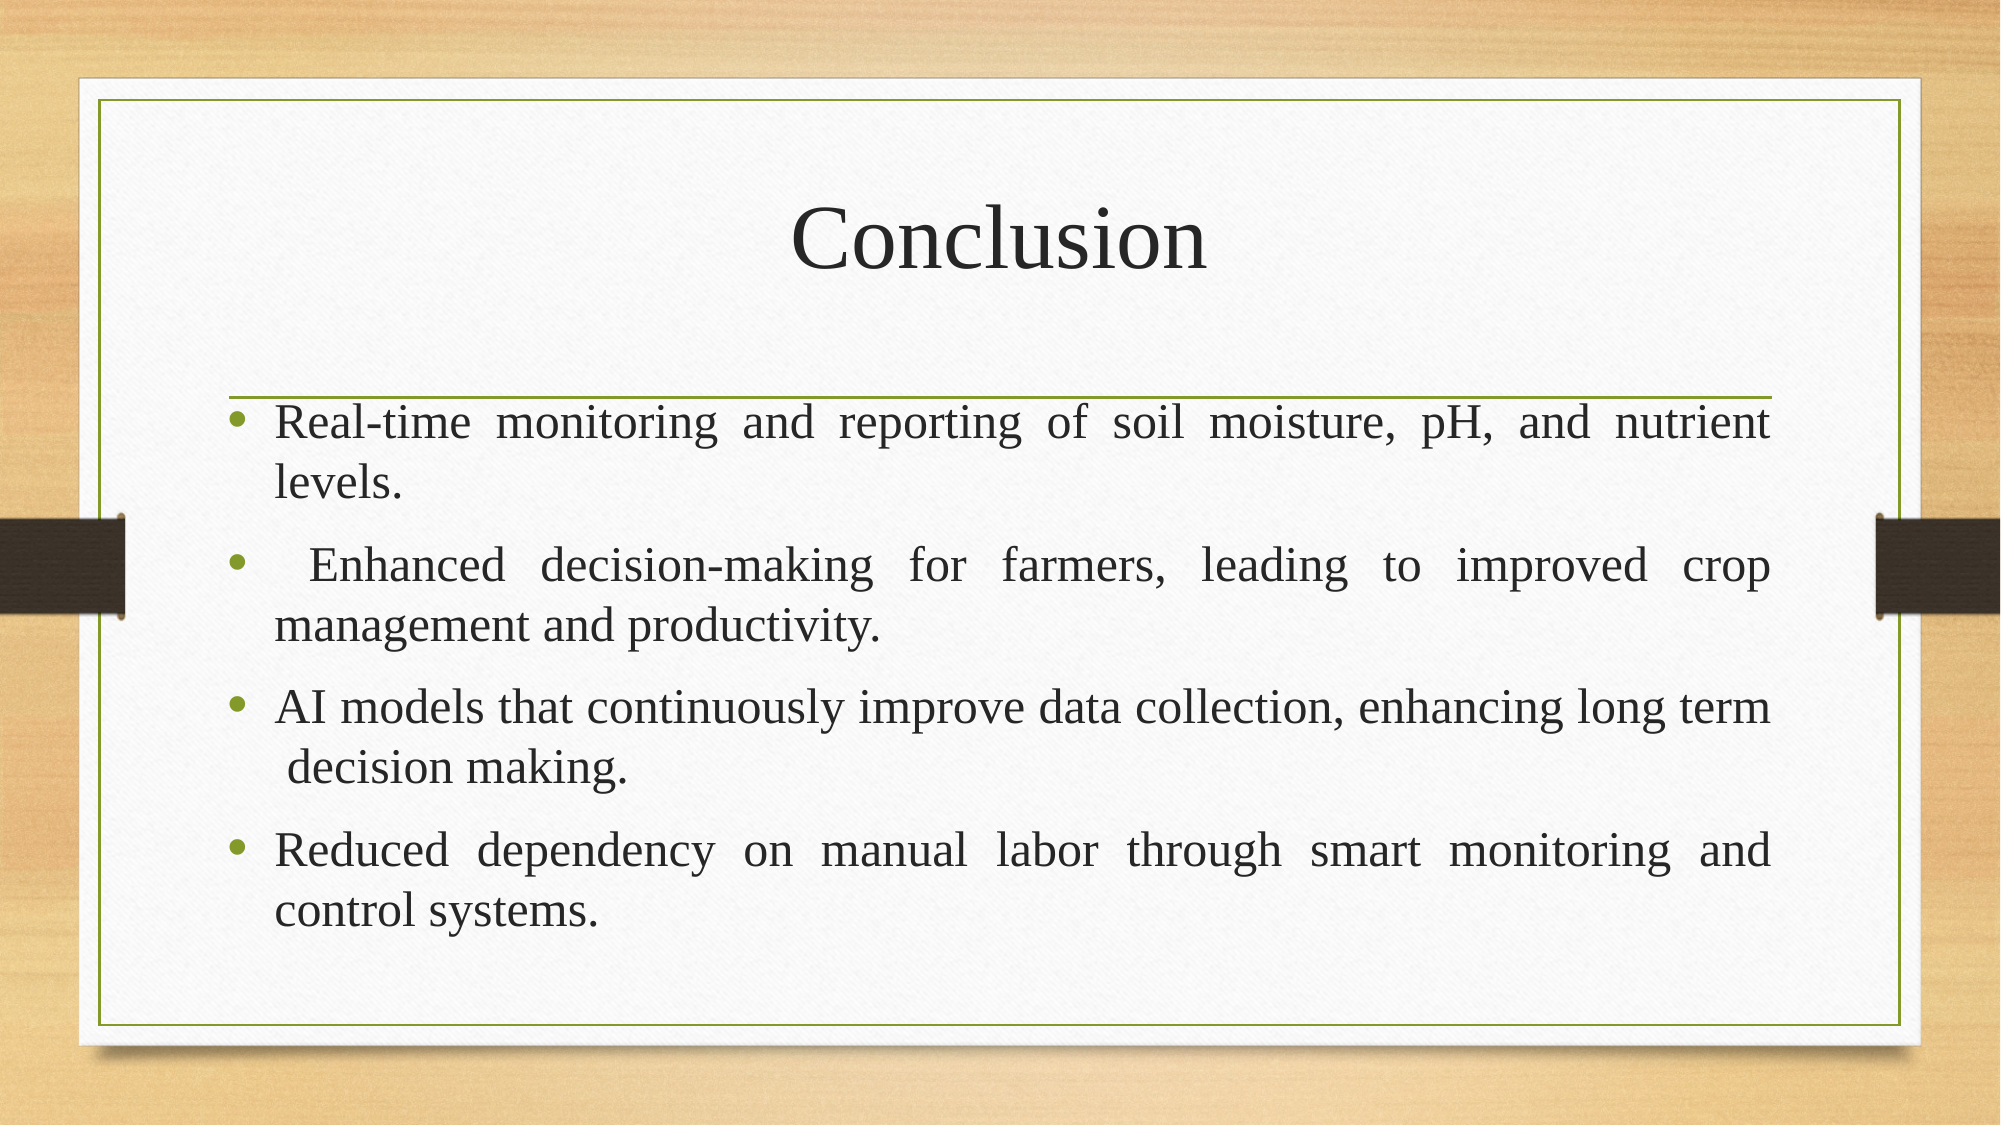

# Conclusion
Real-time monitoring and reporting of soil moisture, pH, and nutrient levels.
 Enhanced decision-making for farmers, leading to improved crop management and productivity.
AI models that continuously improve data collection, enhancing long term  decision making.
Reduced dependency on manual labor through smart monitoring and control systems.